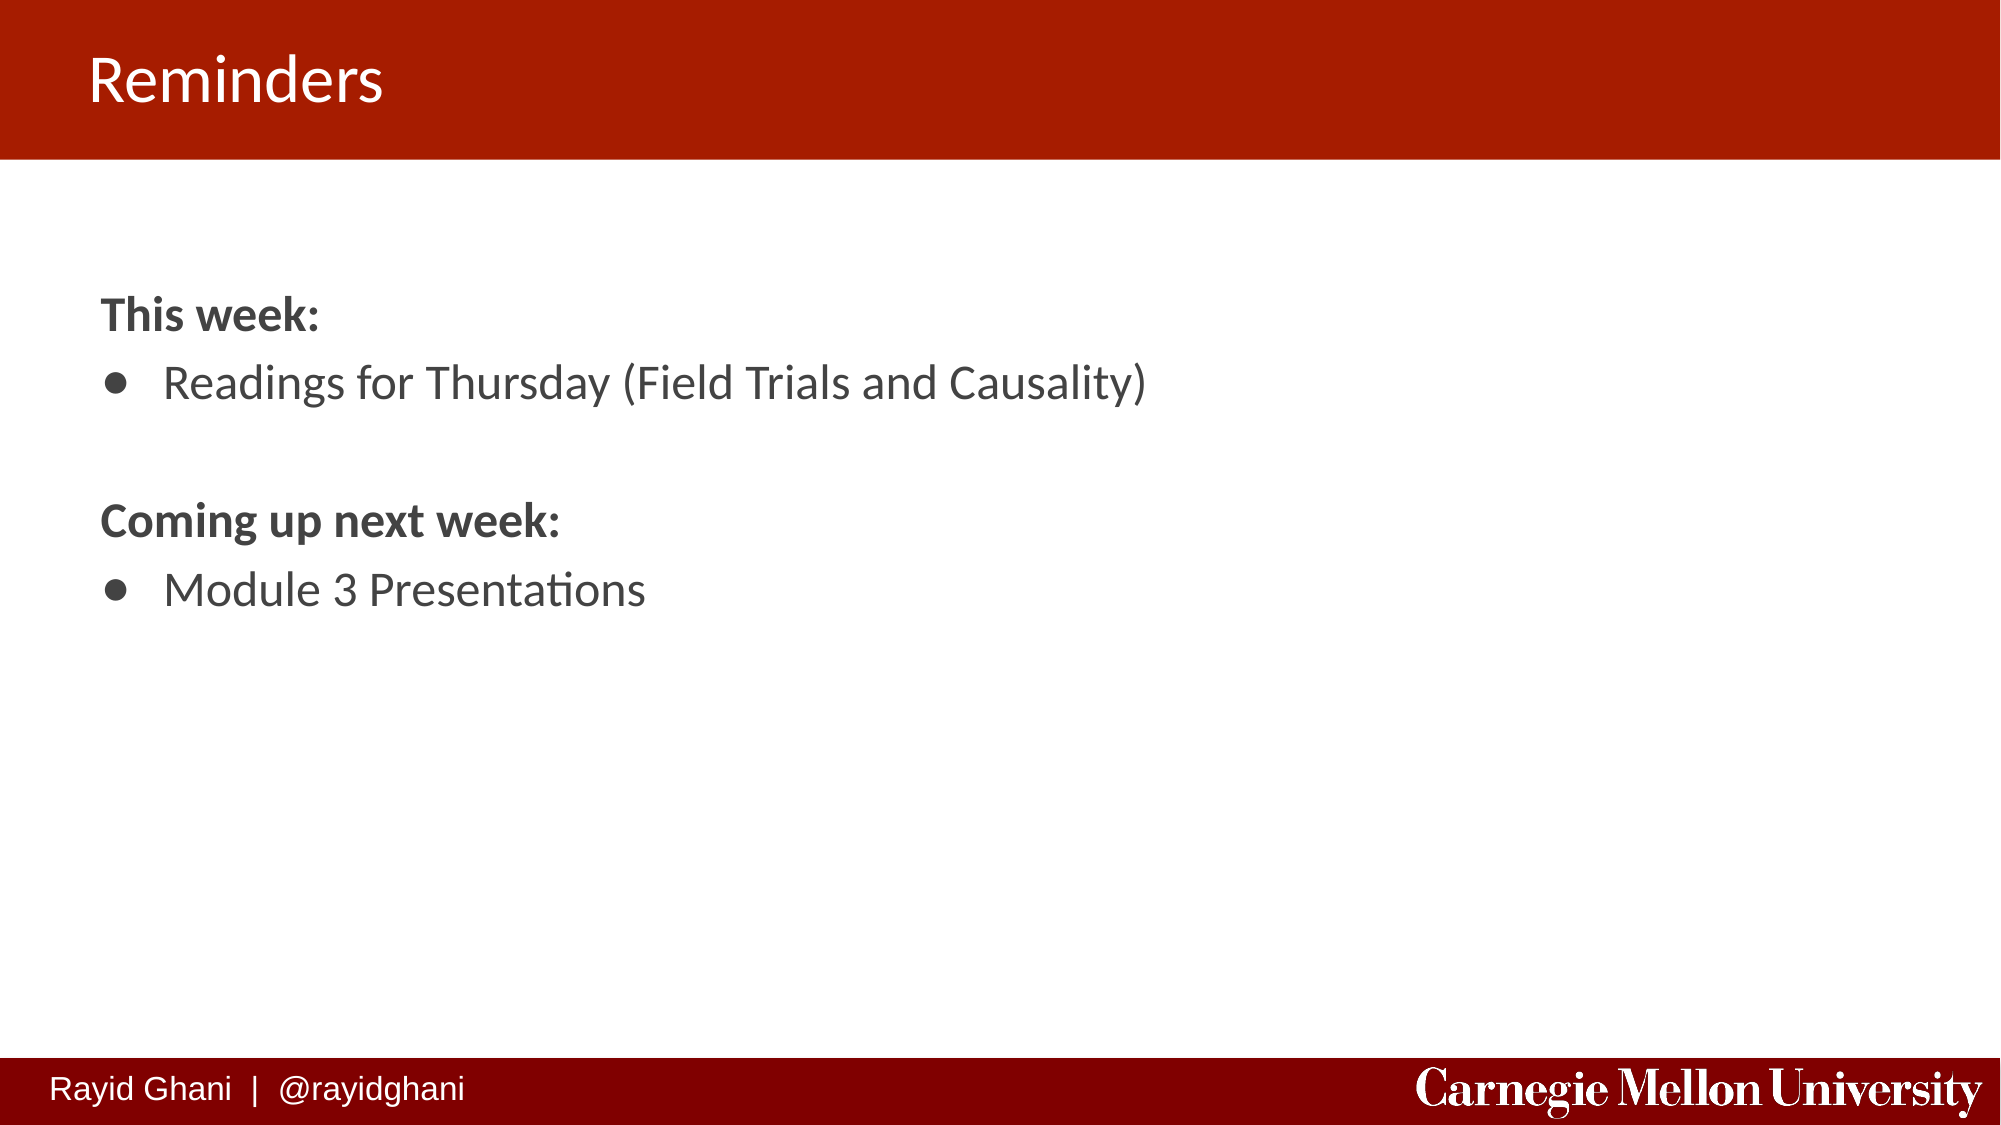

# Reminders
This week:
Readings for Thursday (Field Trials and Causality)

Coming up next week:
Module 3 Presentations